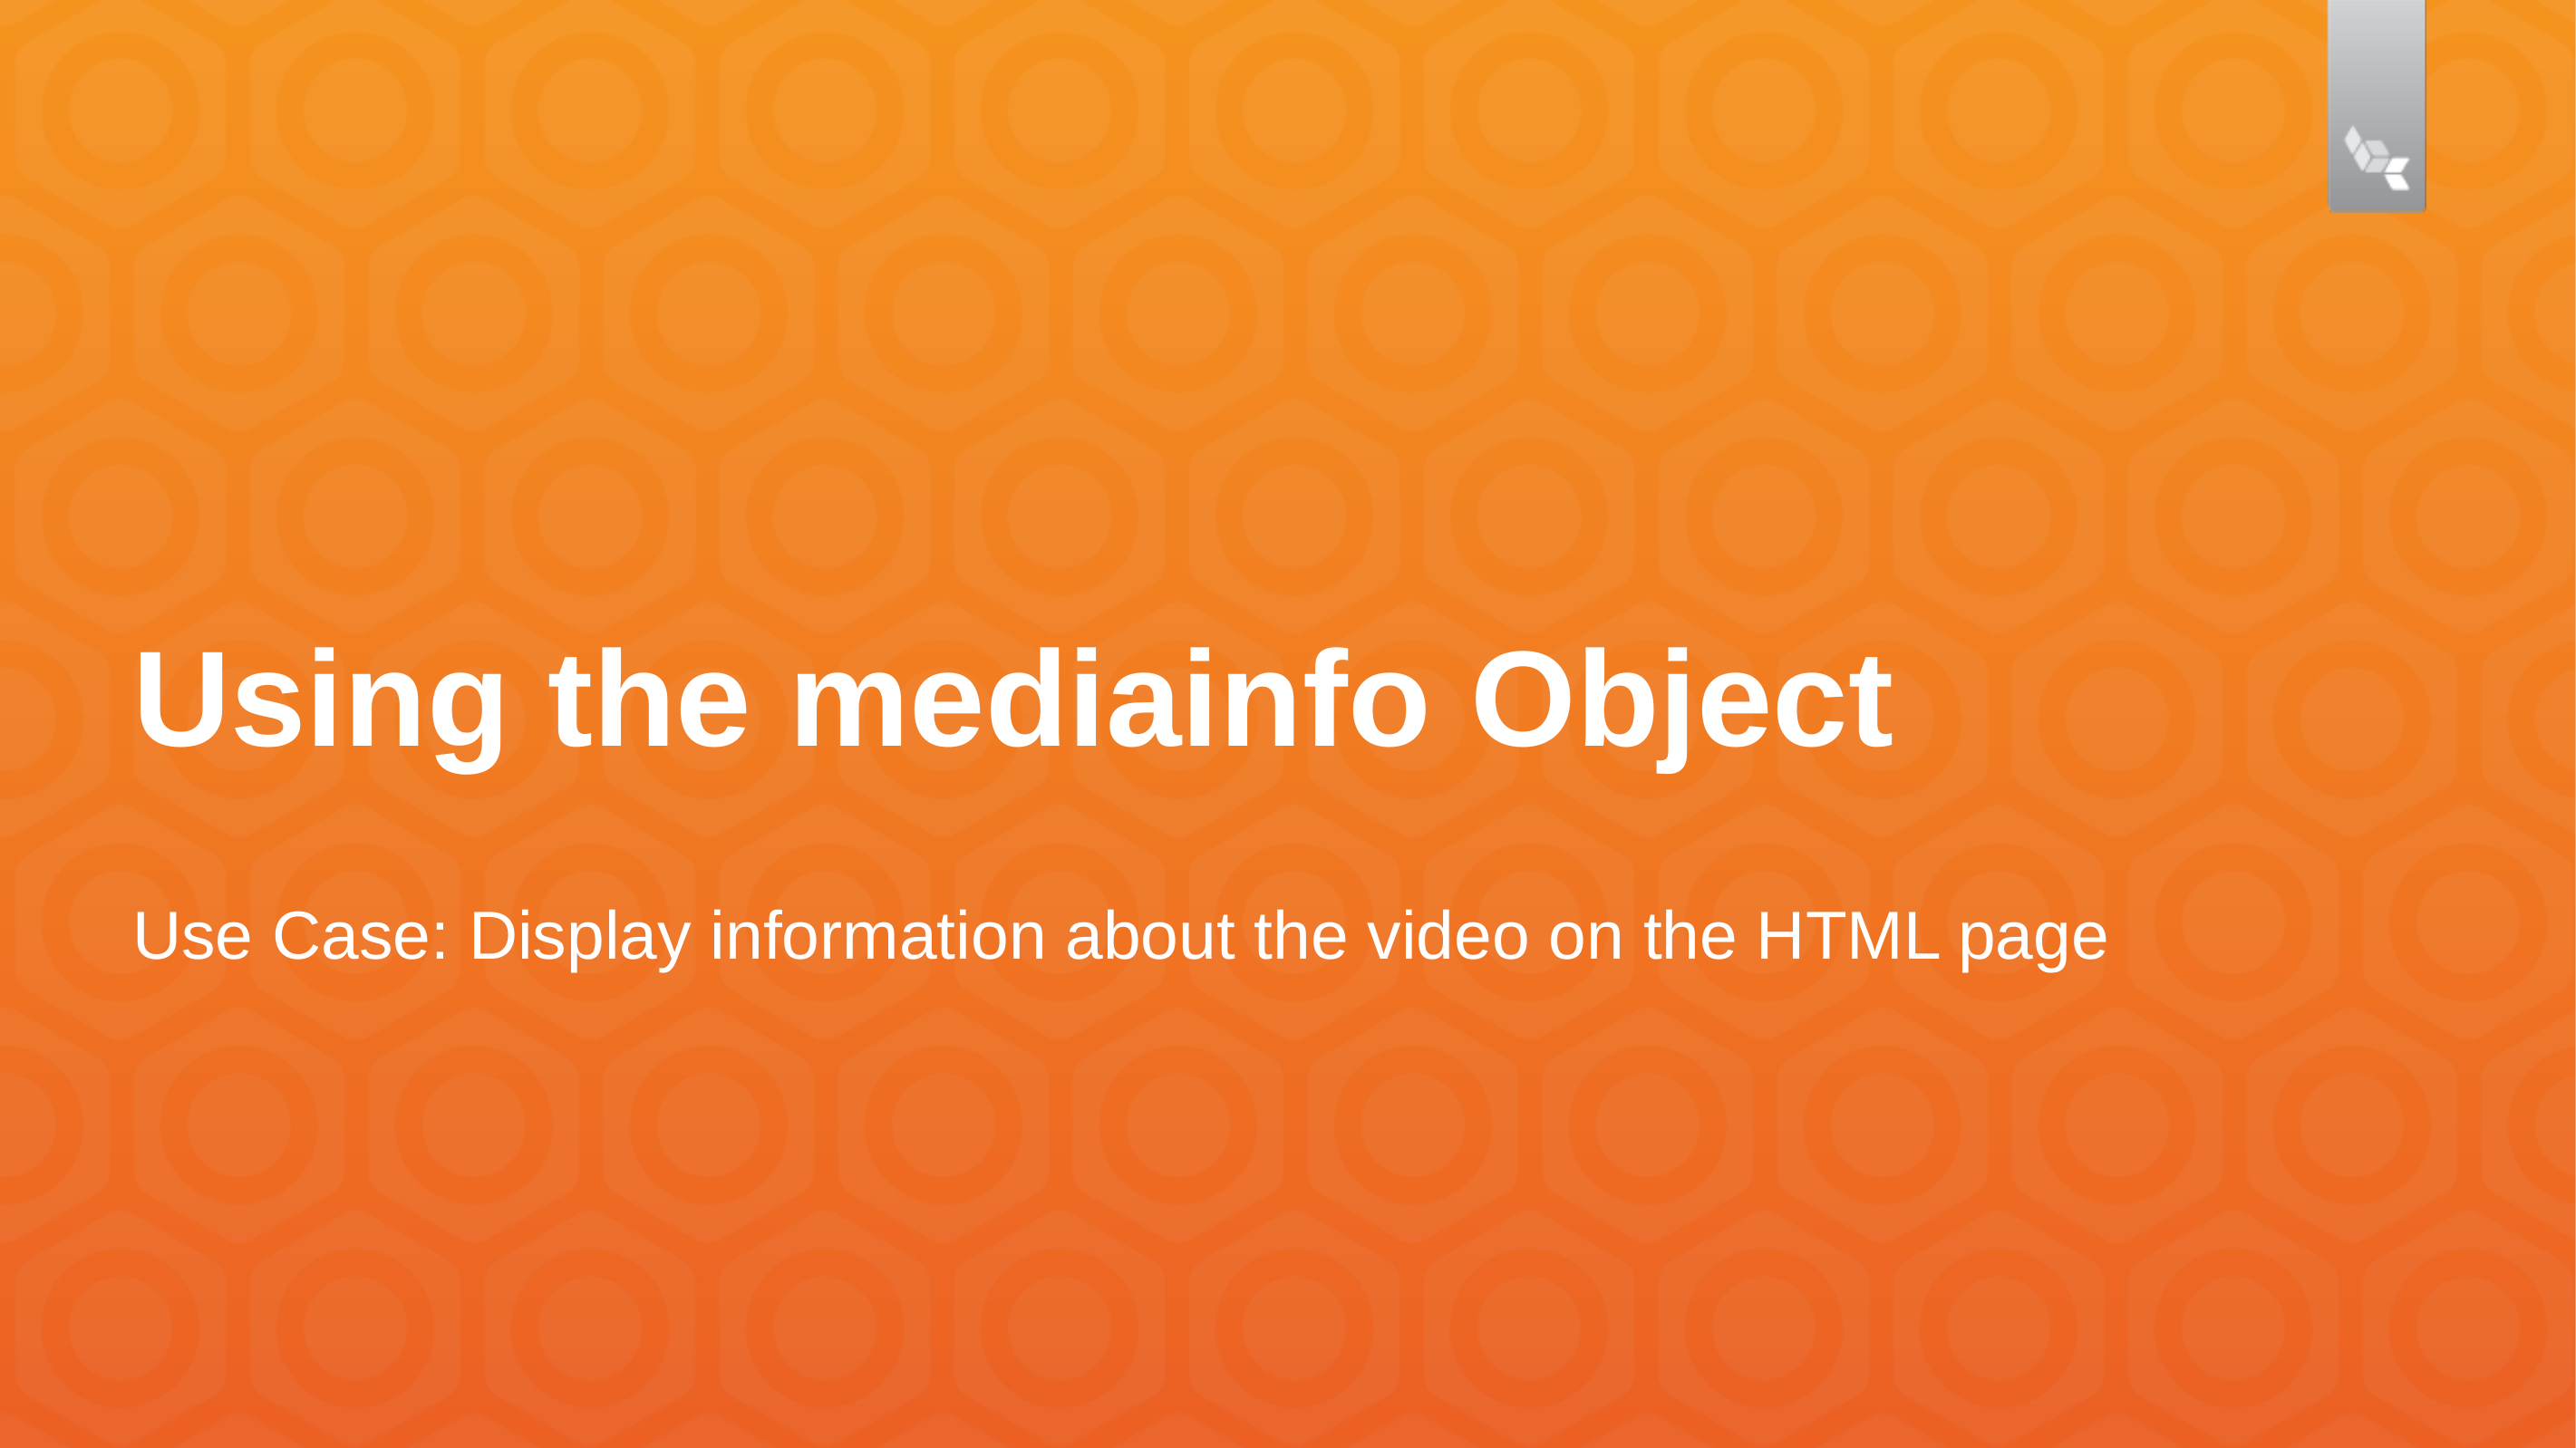

# Using the mediainfo Object

Use Case: Display information about the video on the HTML page